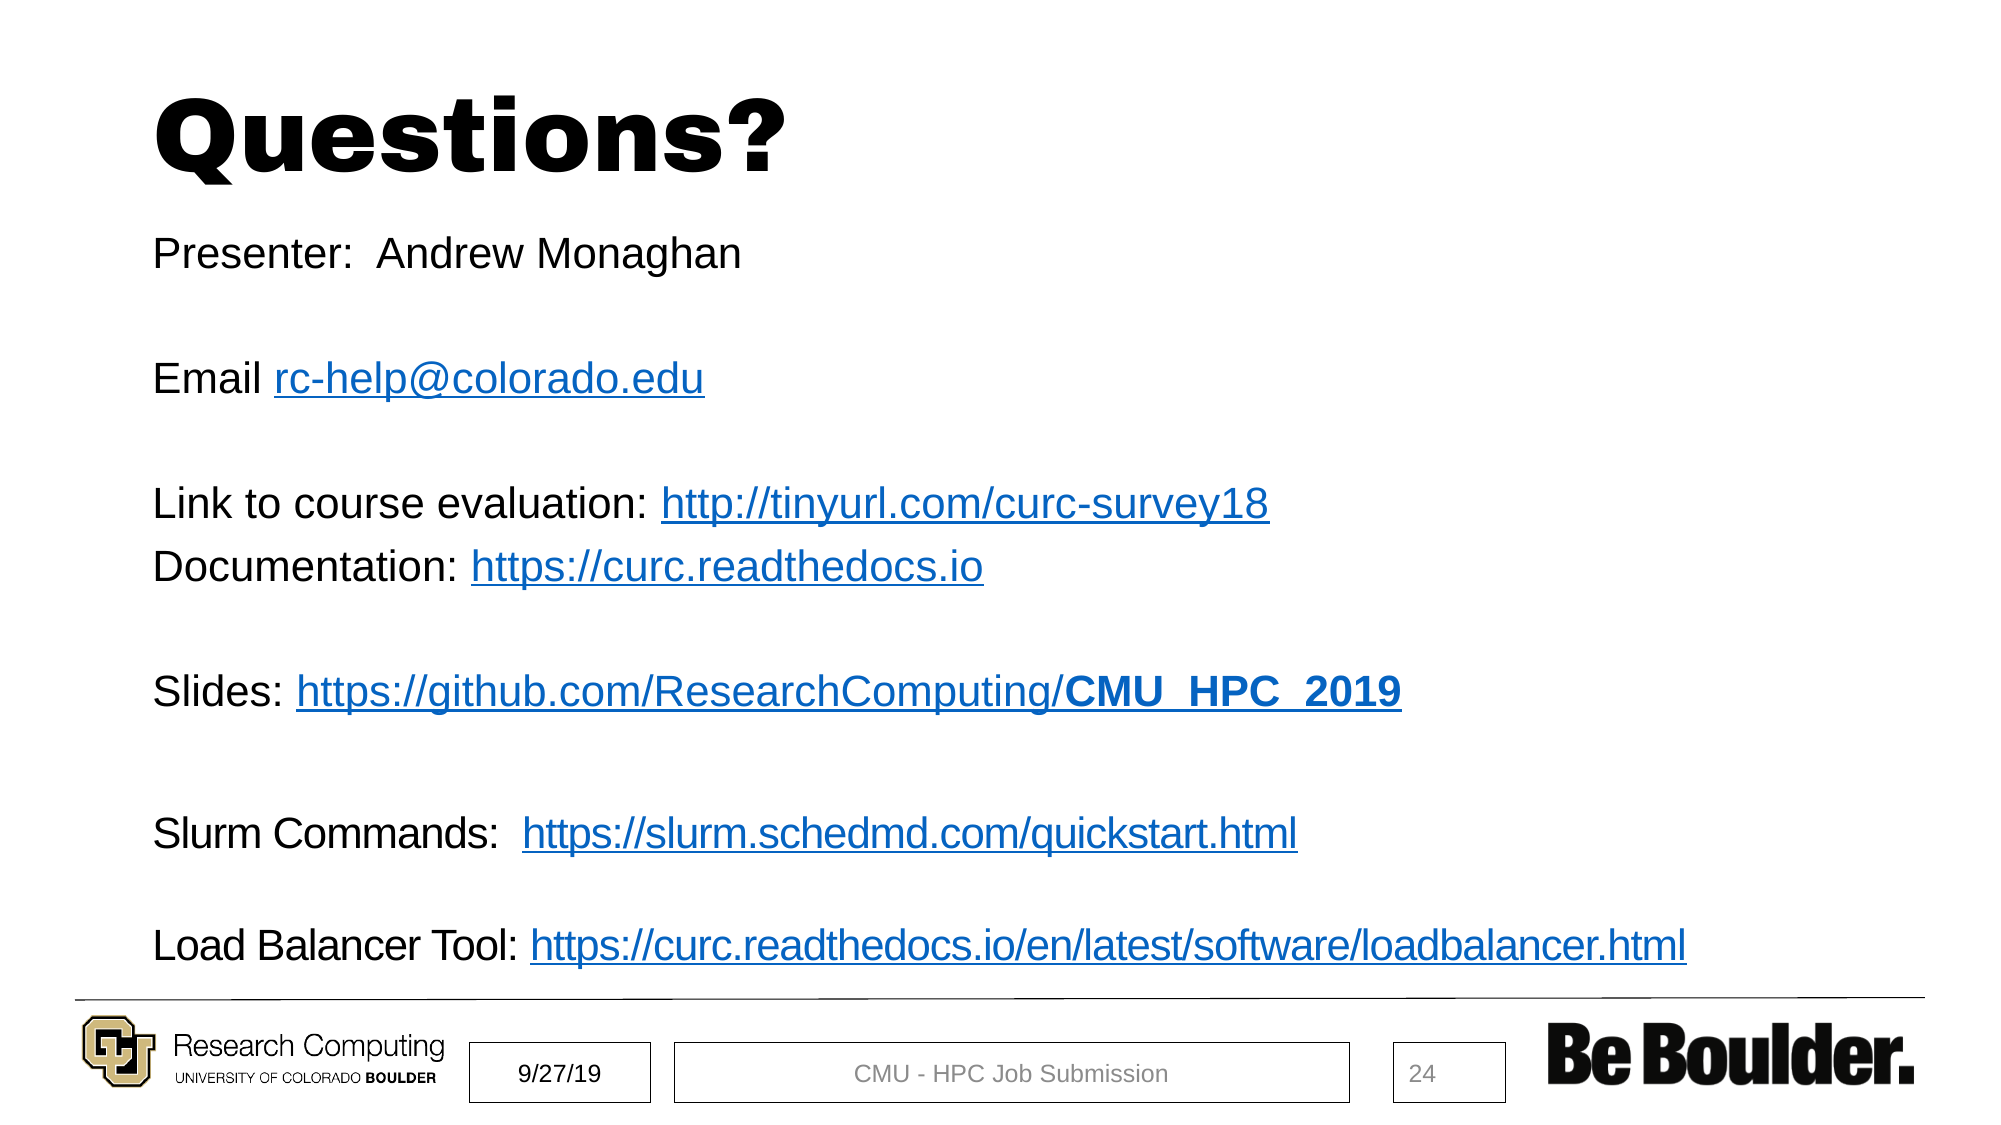

# Questions?
Presenter:  Andrew Monaghan

Email rc-help@colorado.edu

Link to course evaluation: http://tinyurl.com/curc-survey18
Documentation: https://curc.readthedocs.io

Slides: https://github.com/ResearchComputing/CMU_HPC_2019

Slurm Commands:  https://slurm.schedmd.com/quickstart.html

Load Balancer Tool: https://curc.readthedocs.io/en/latest/software/loadbalancer.html
9/27/19
CMU - HPC Job Submission
24